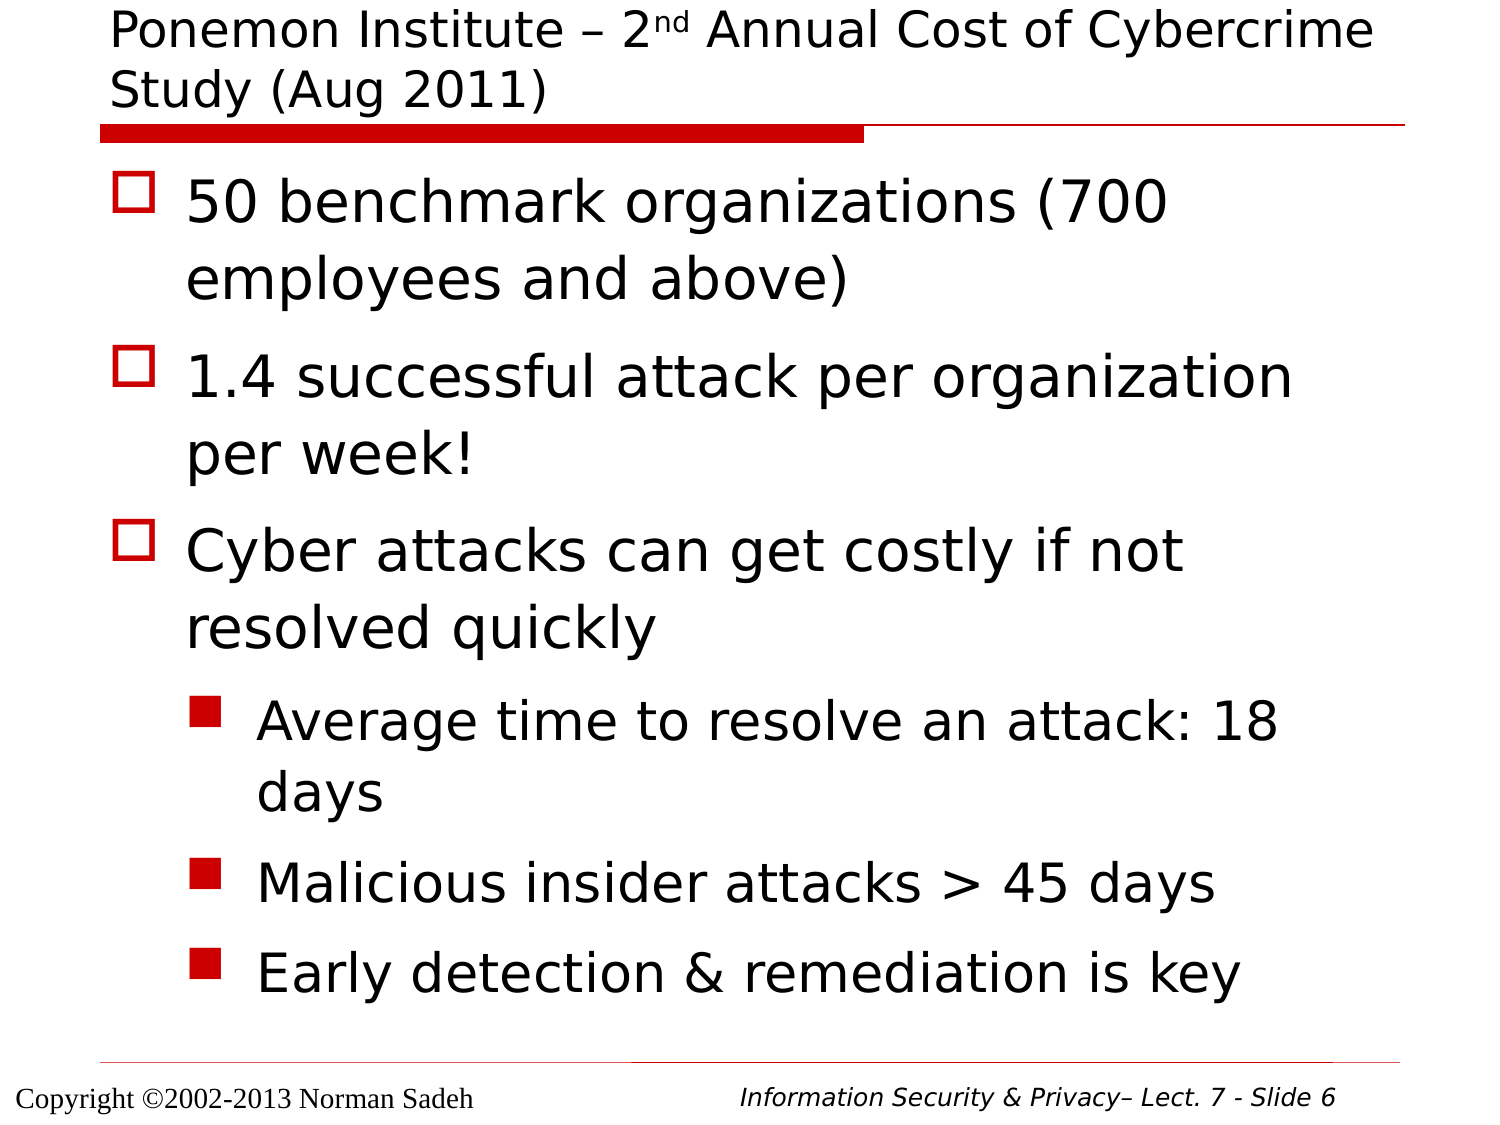

# Ponemon Institute – 2nd Annual Cost of Cybercrime Study (Aug 2011)
50 benchmark organizations (700 employees and above)
1.4 successful attack per organization per week!
Cyber attacks can get costly if not resolved quickly
Average time to resolve an attack: 18 days
Malicious insider attacks > 45 days
Early detection & remediation is key